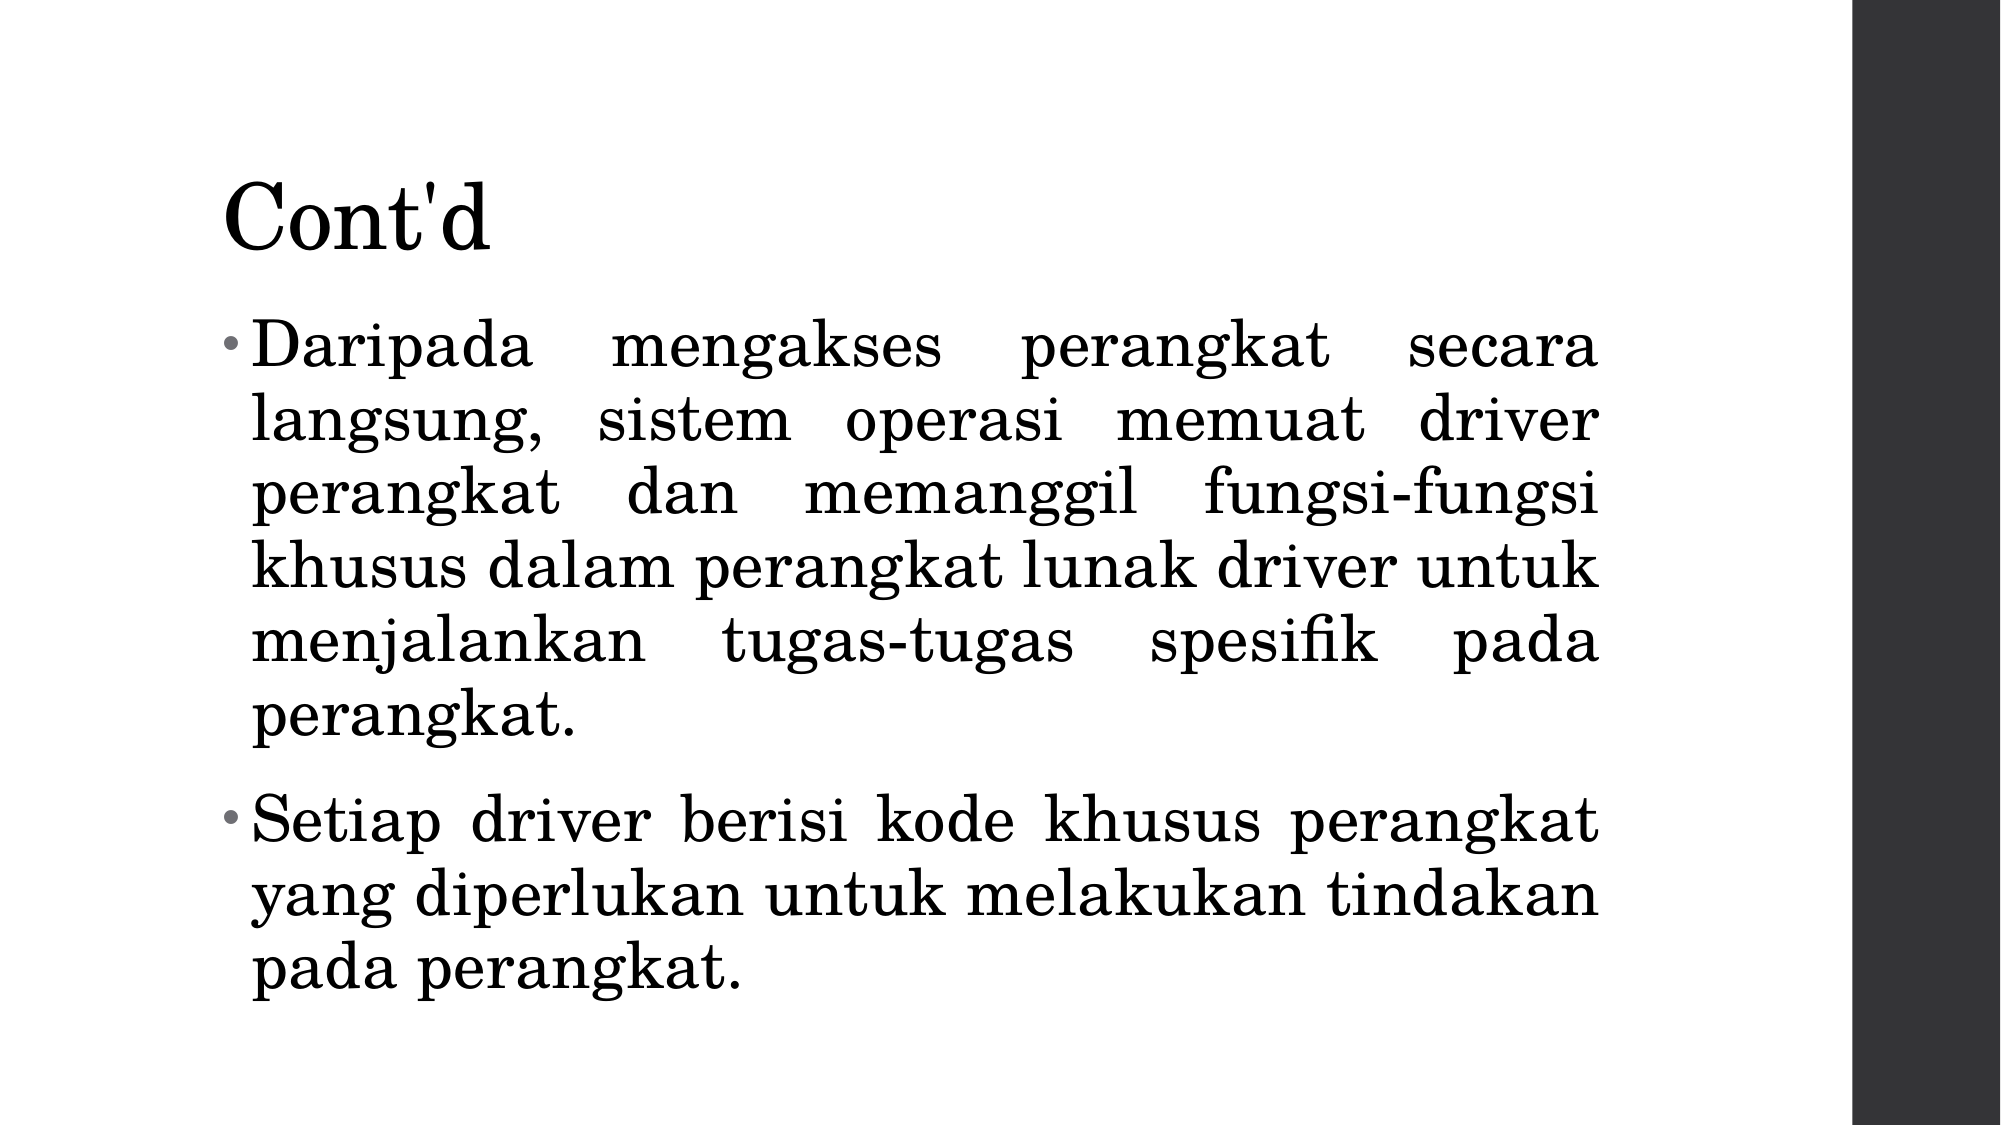

# Cont'd
Daripada mengakses perangkat secara langsung, sistem operasi memuat driver perangkat dan memanggil fungsi-fungsi khusus dalam perangkat lunak driver untuk menjalankan tugas-tugas spesifik pada perangkat.
Setiap driver berisi kode khusus perangkat yang diperlukan untuk melakukan tindakan pada perangkat.